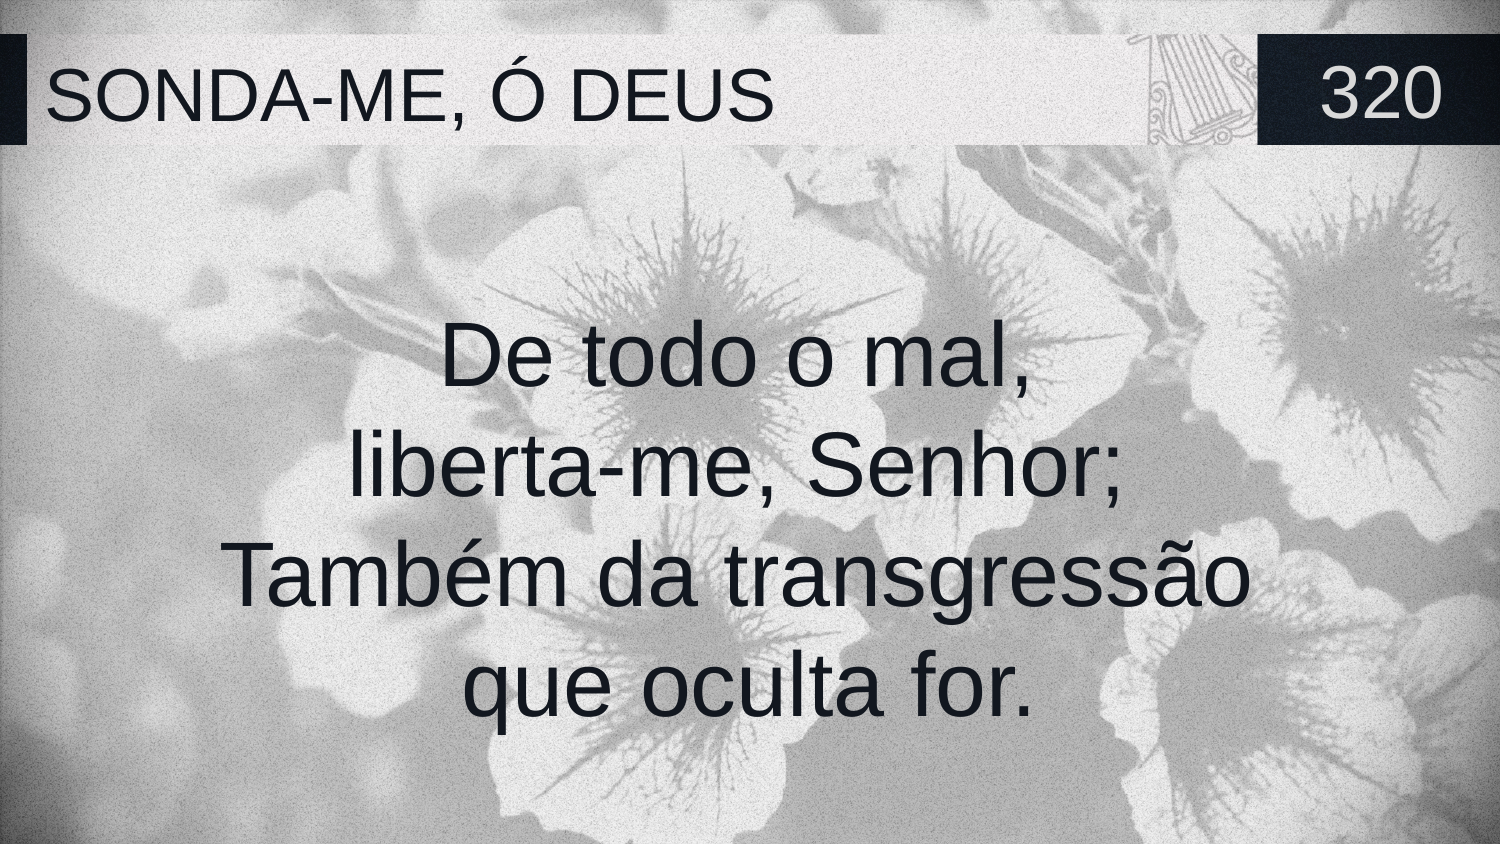

# SONDA-ME, Ó DEUS
320
De todo o mal,
liberta-me, Senhor;
Também da transgressão
que oculta for.